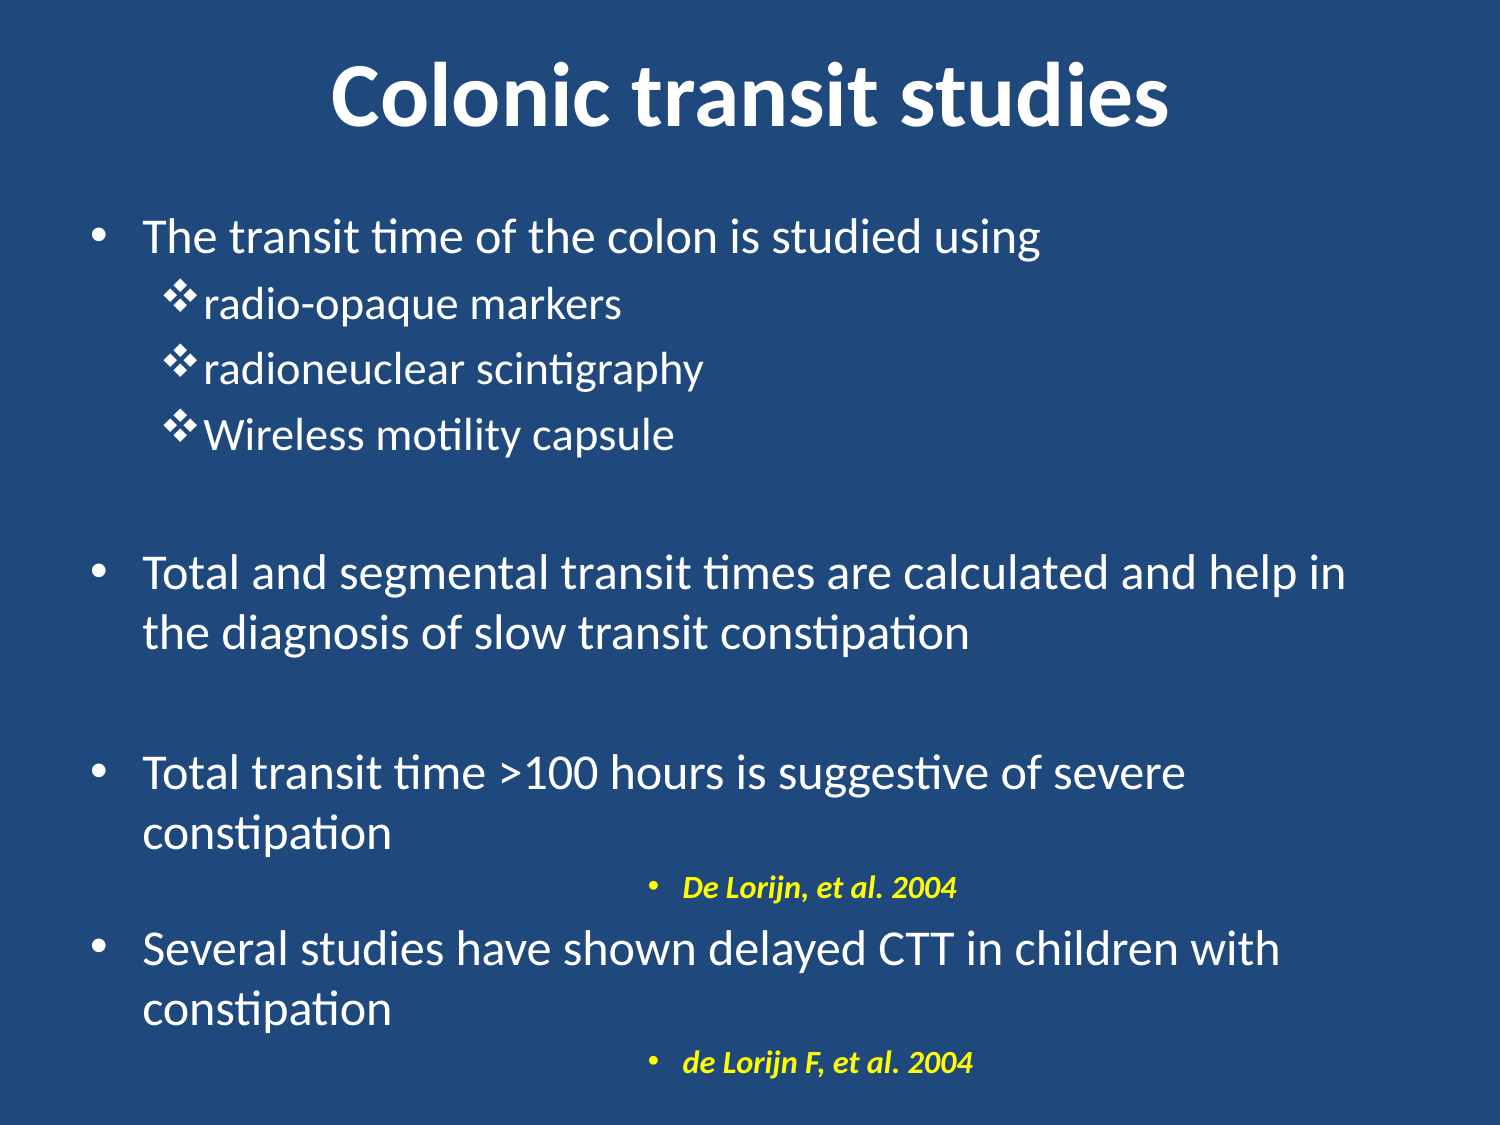

# Colonic transit studies
The transit time of the colon is studied using
radio-opaque markers
radioneuclear scintigraphy
Wireless motility capsule

Total and segmental transit times are calculated and help in the diagnosis of slow transit constipation

Total transit time >100 hours is suggestive of severe constipation
De Lorijn, et al. 2004
Several studies have shown delayed CTT in children with constipation
de Lorijn F, et al. 2004